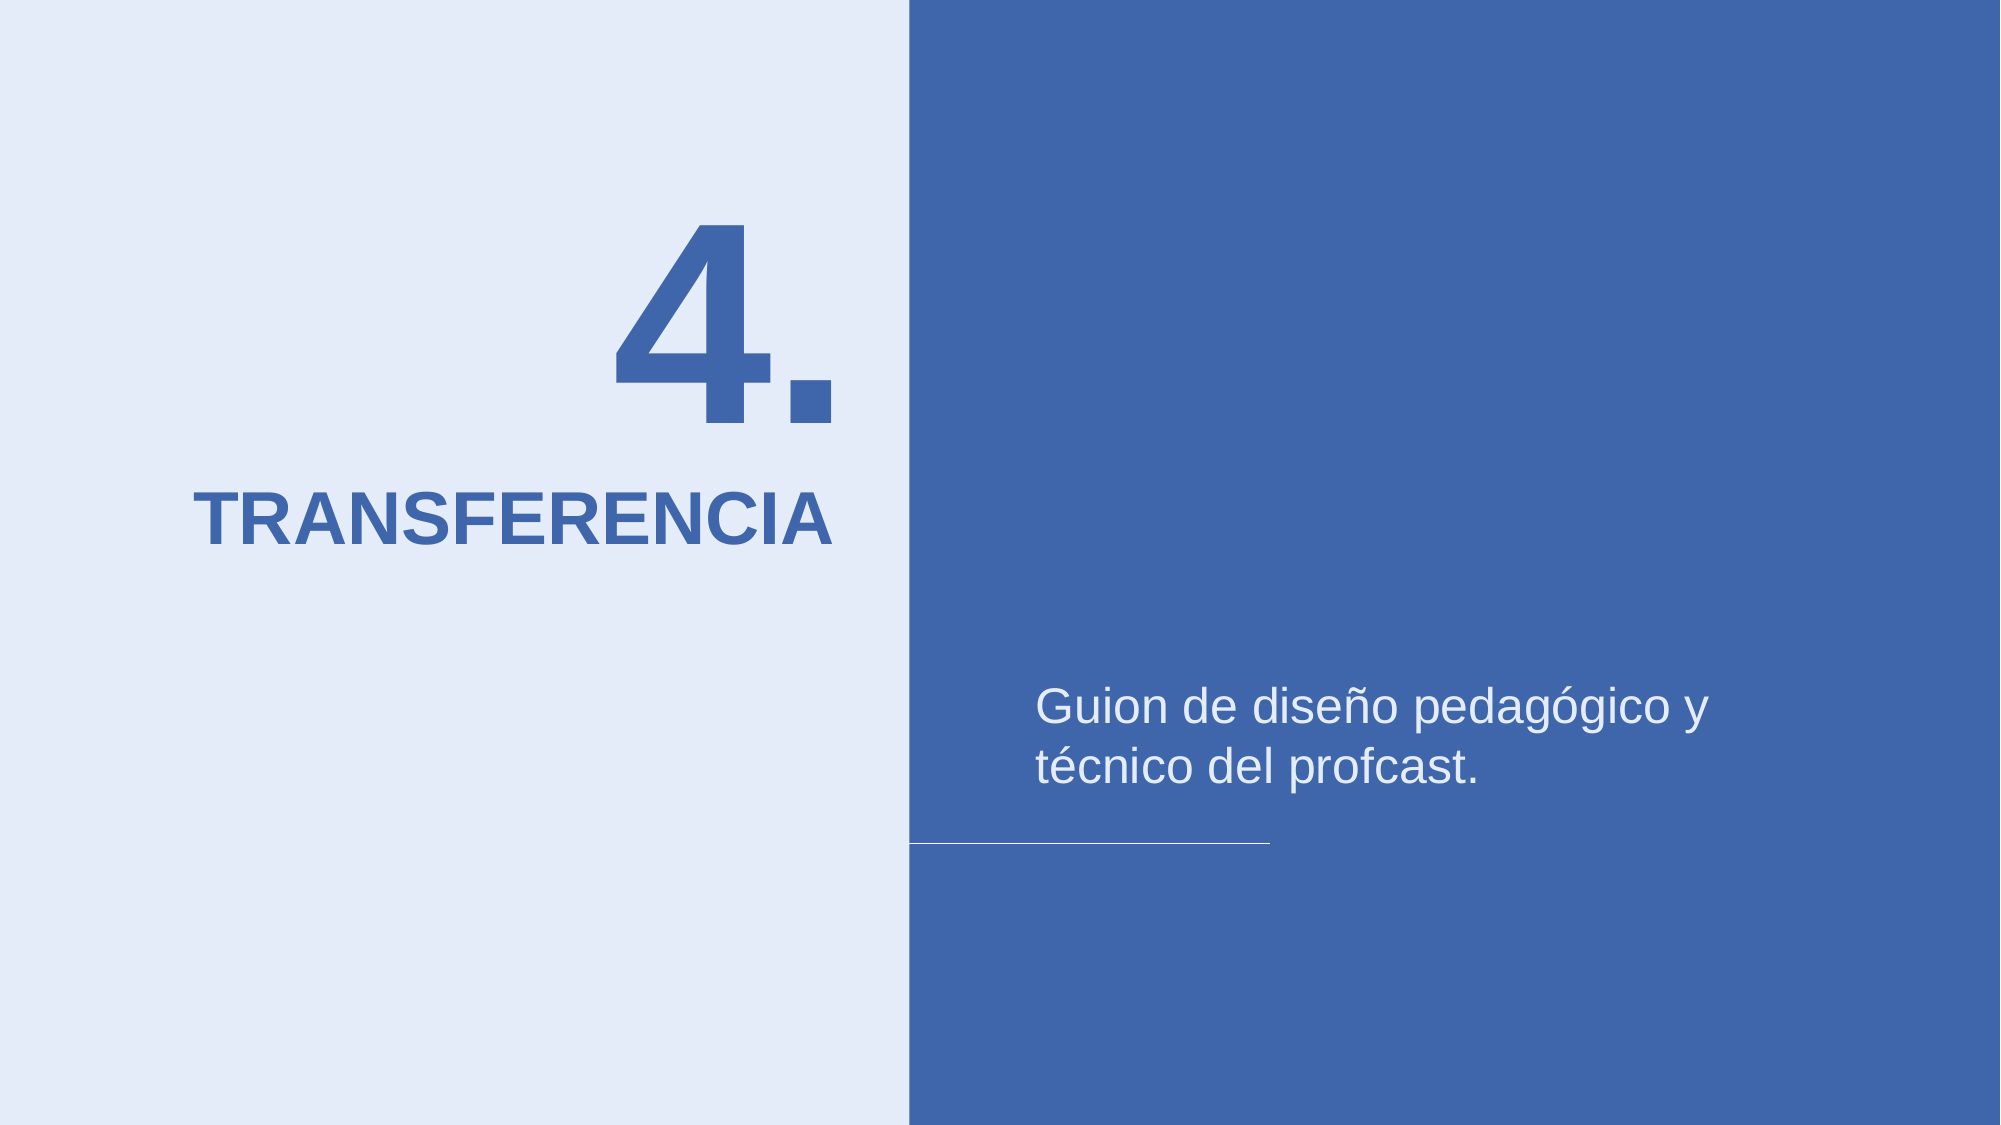

4.
TRANSFERENCIA

Guion de diseño pedagógico y técnico del profcast.